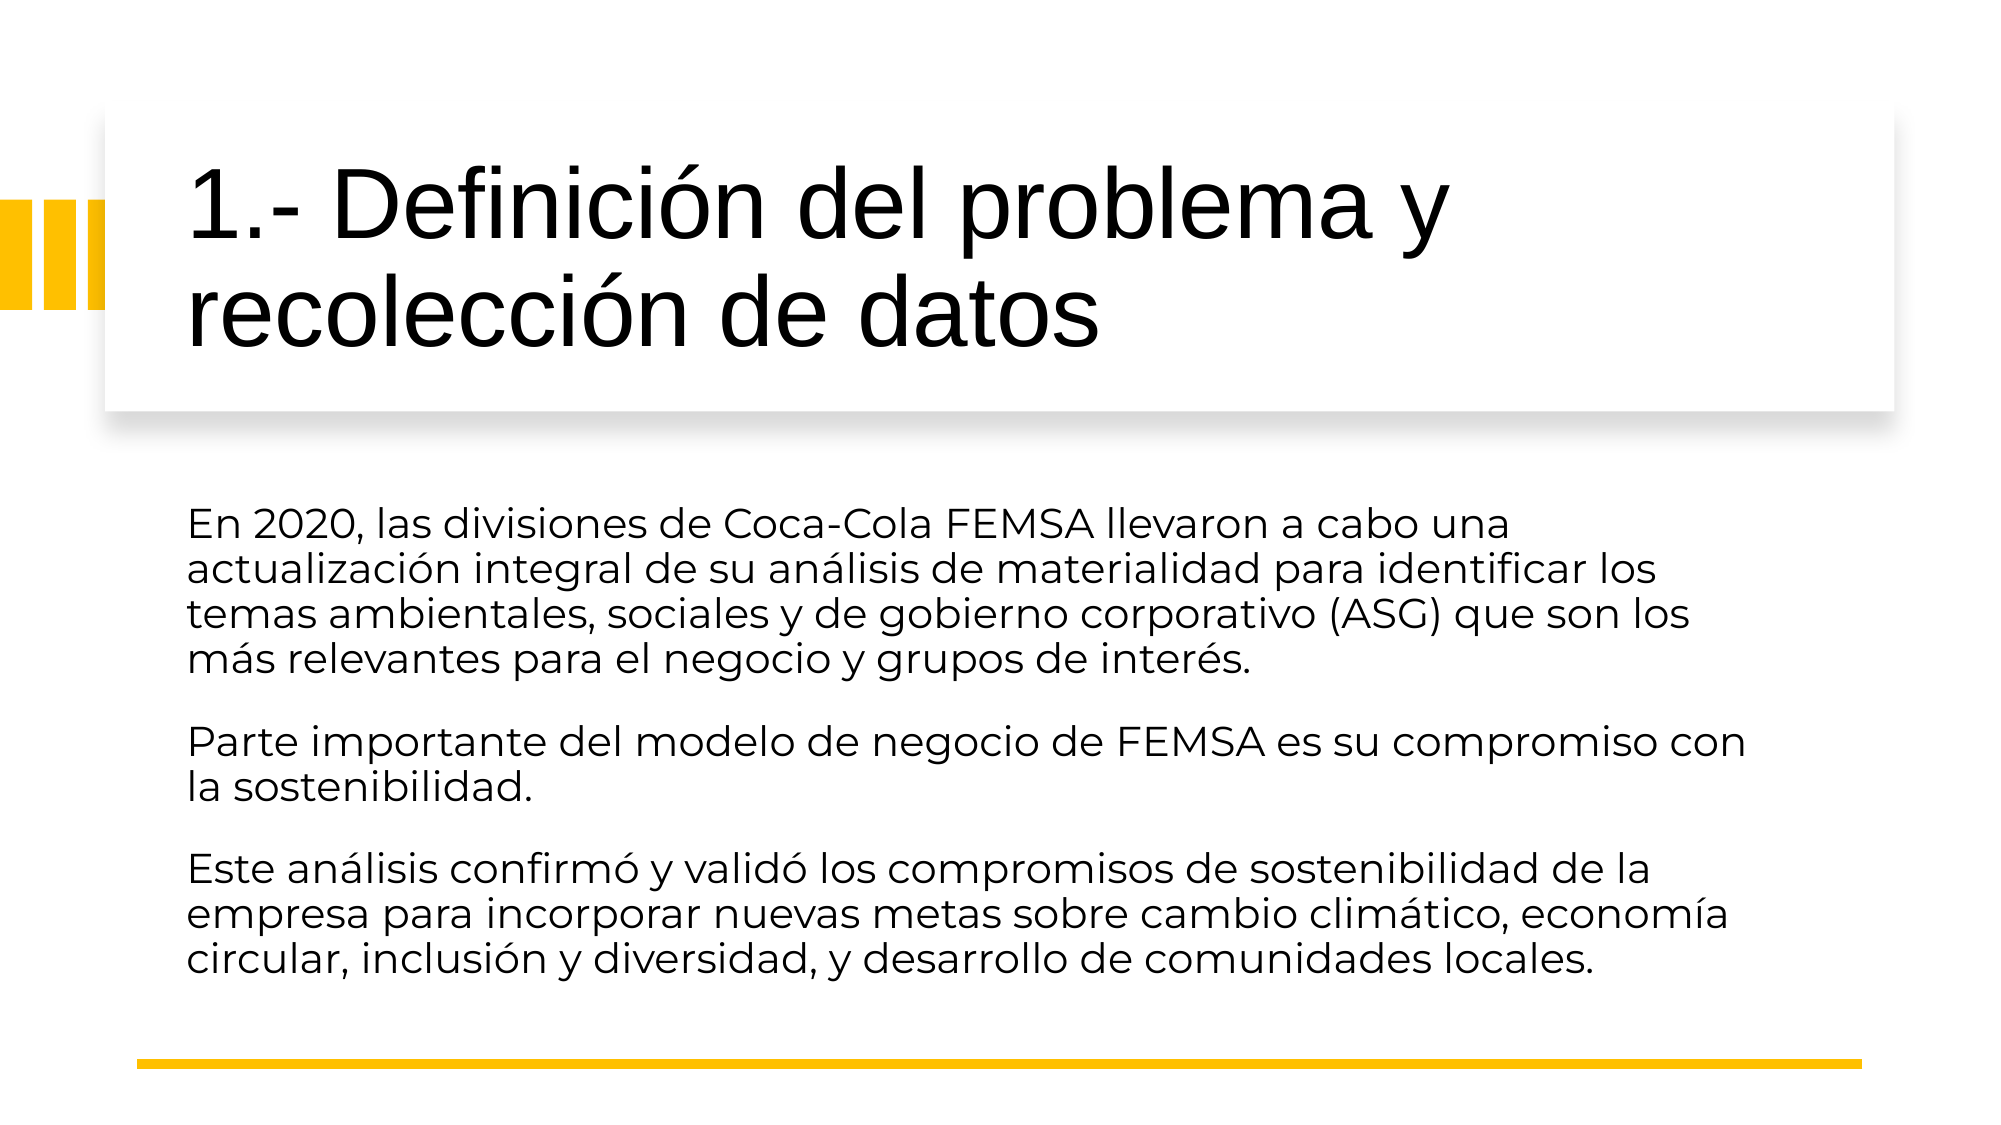

# 1.- Definición del problema y recolección de datos

En 2020, las divisiones de Coca-Cola FEMSA llevaron a cabo una actualización integral de su análisis de materialidad para identificar los temas ambientales, sociales y de gobierno corporativo (ASG) que son los más relevantes para el negocio y grupos de interés.
Parte importante del modelo de negocio de FEMSA es su compromiso con la sostenibilidad.
Este análisis confirmó y validó los compromisos de sostenibilidad de la empresa para incorporar nuevas metas sobre cambio climático, economía circular, inclusión y diversidad, y desarrollo de comunidades locales.